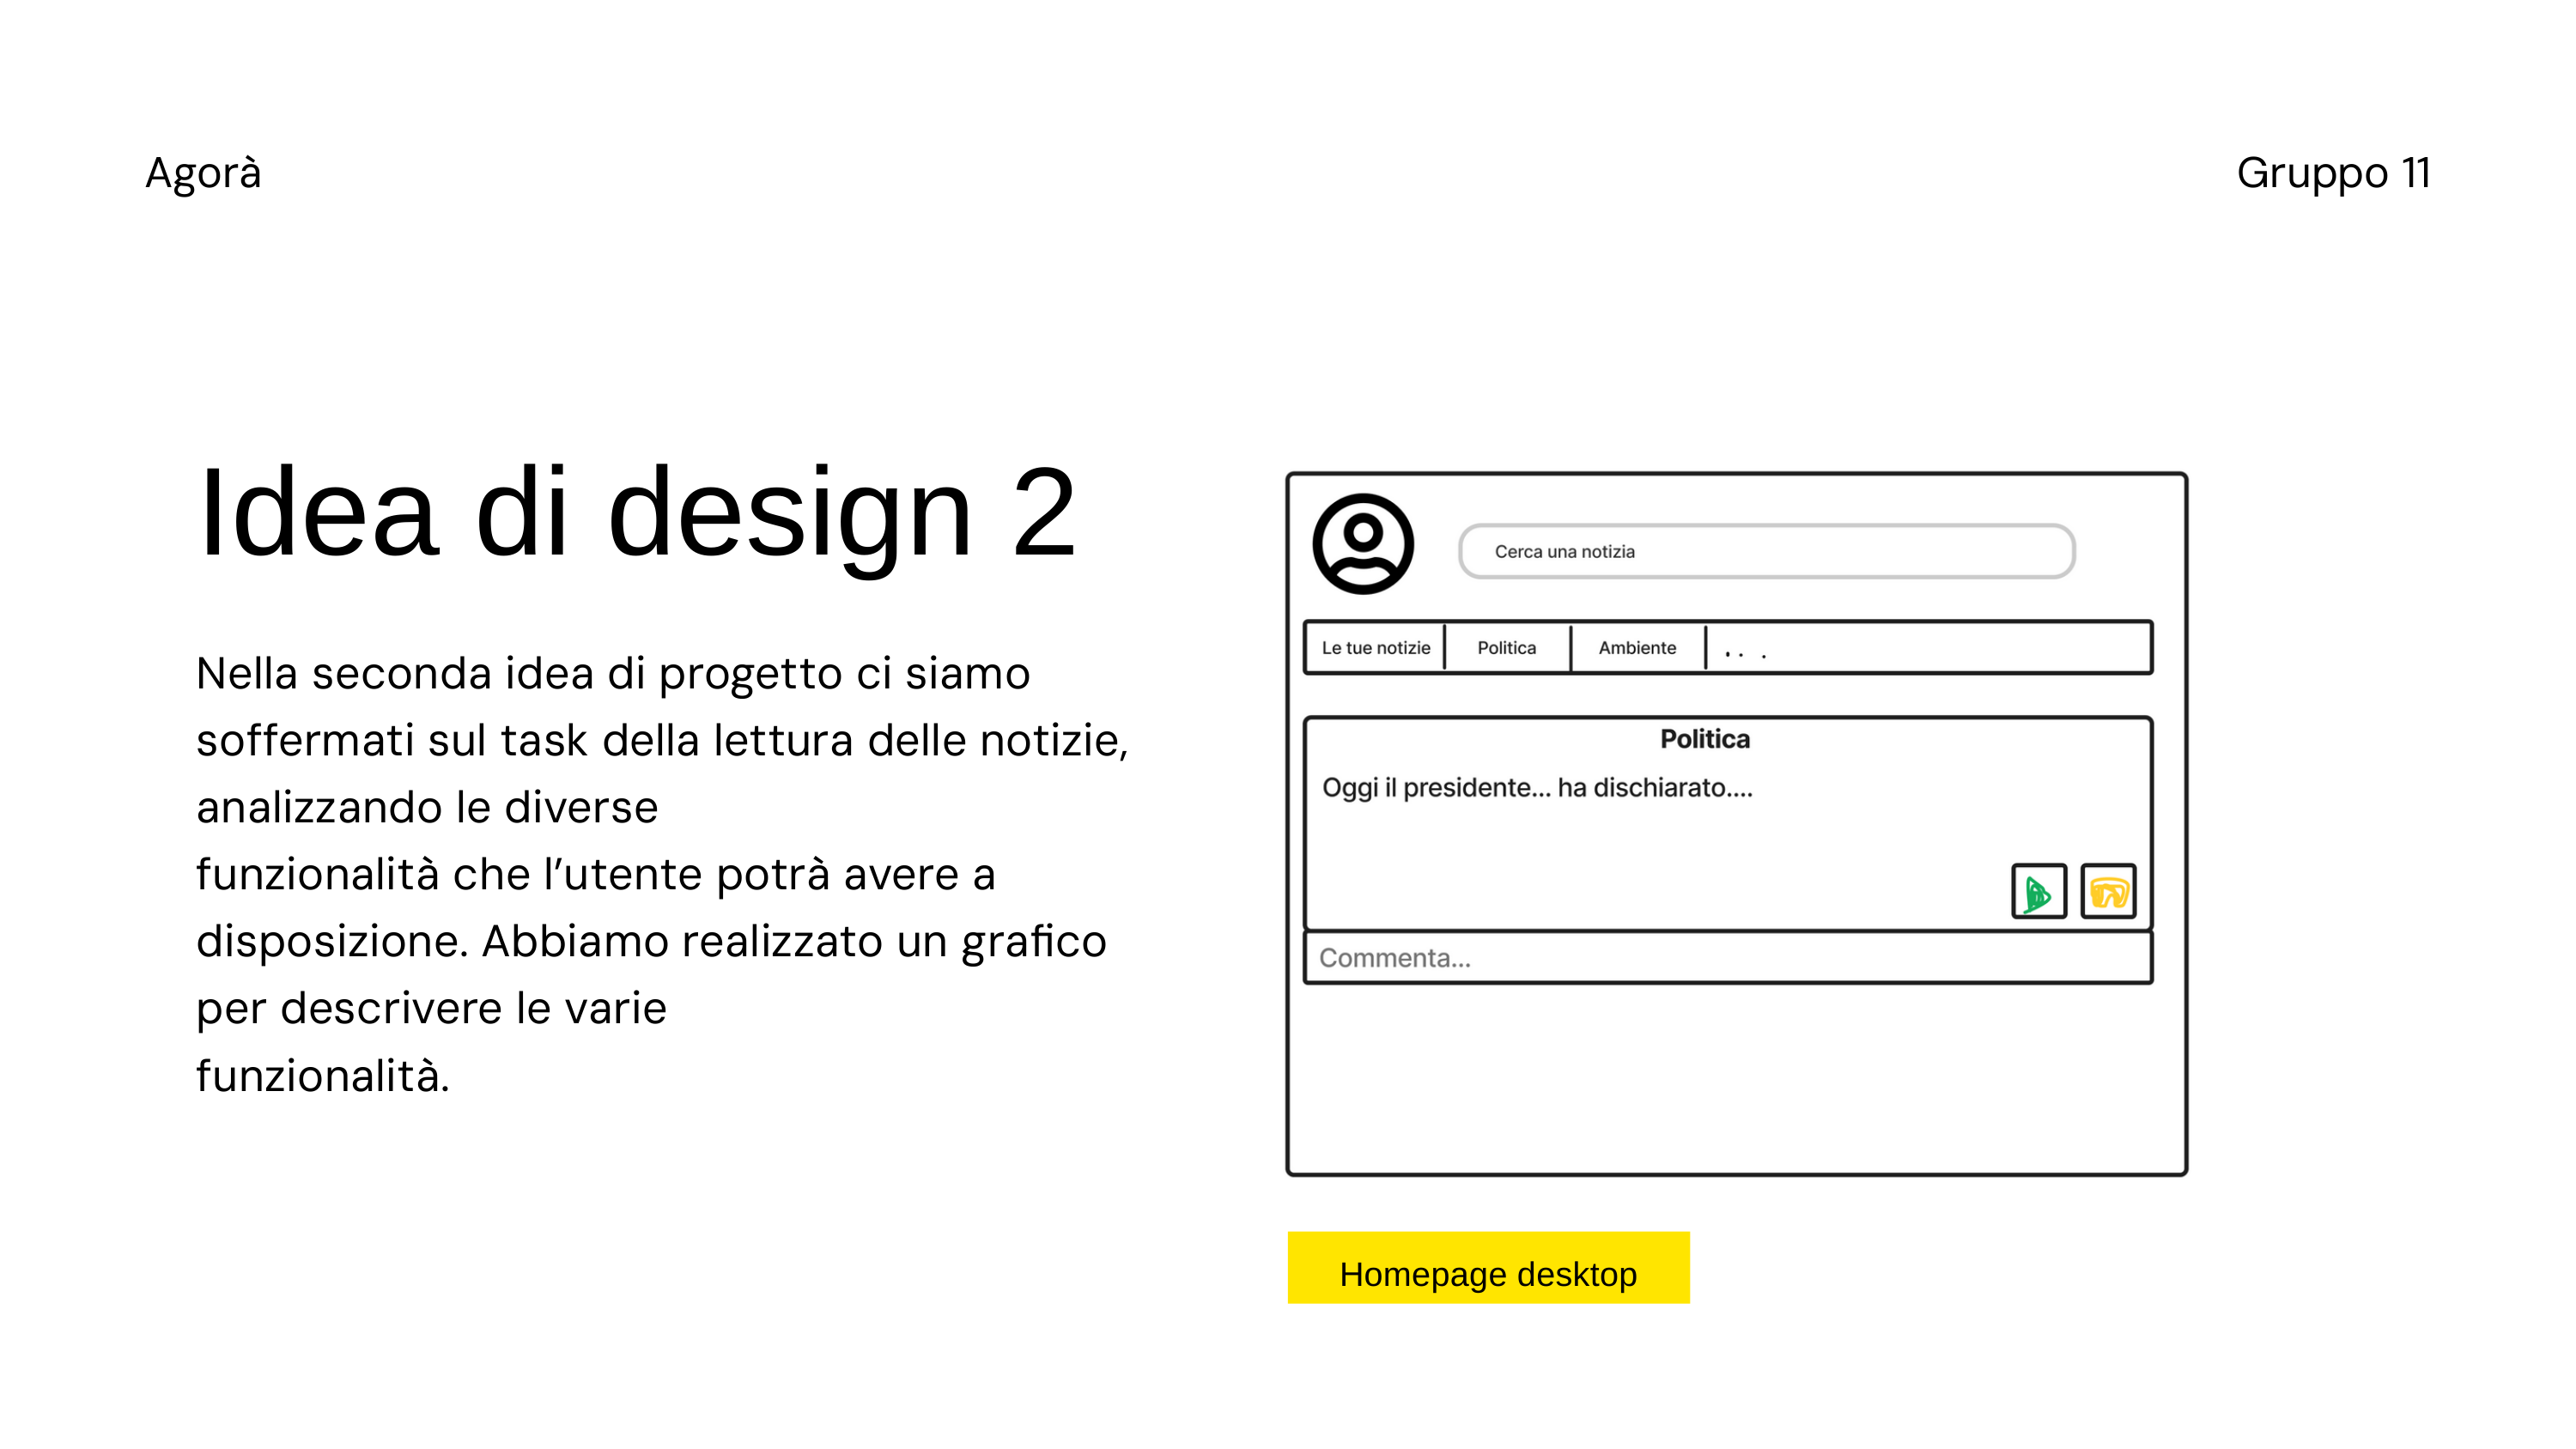

Agorà
Gruppo 11
Idea di design 2
Nella seconda idea di progetto ci siamo soffermati sul task della lettura delle notizie, analizzando le diverse
funzionalità che l’utente potrà avere a disposizione. Abbiamo realizzato un grafico per descrivere le varie
funzionalità.

Homepage desktop